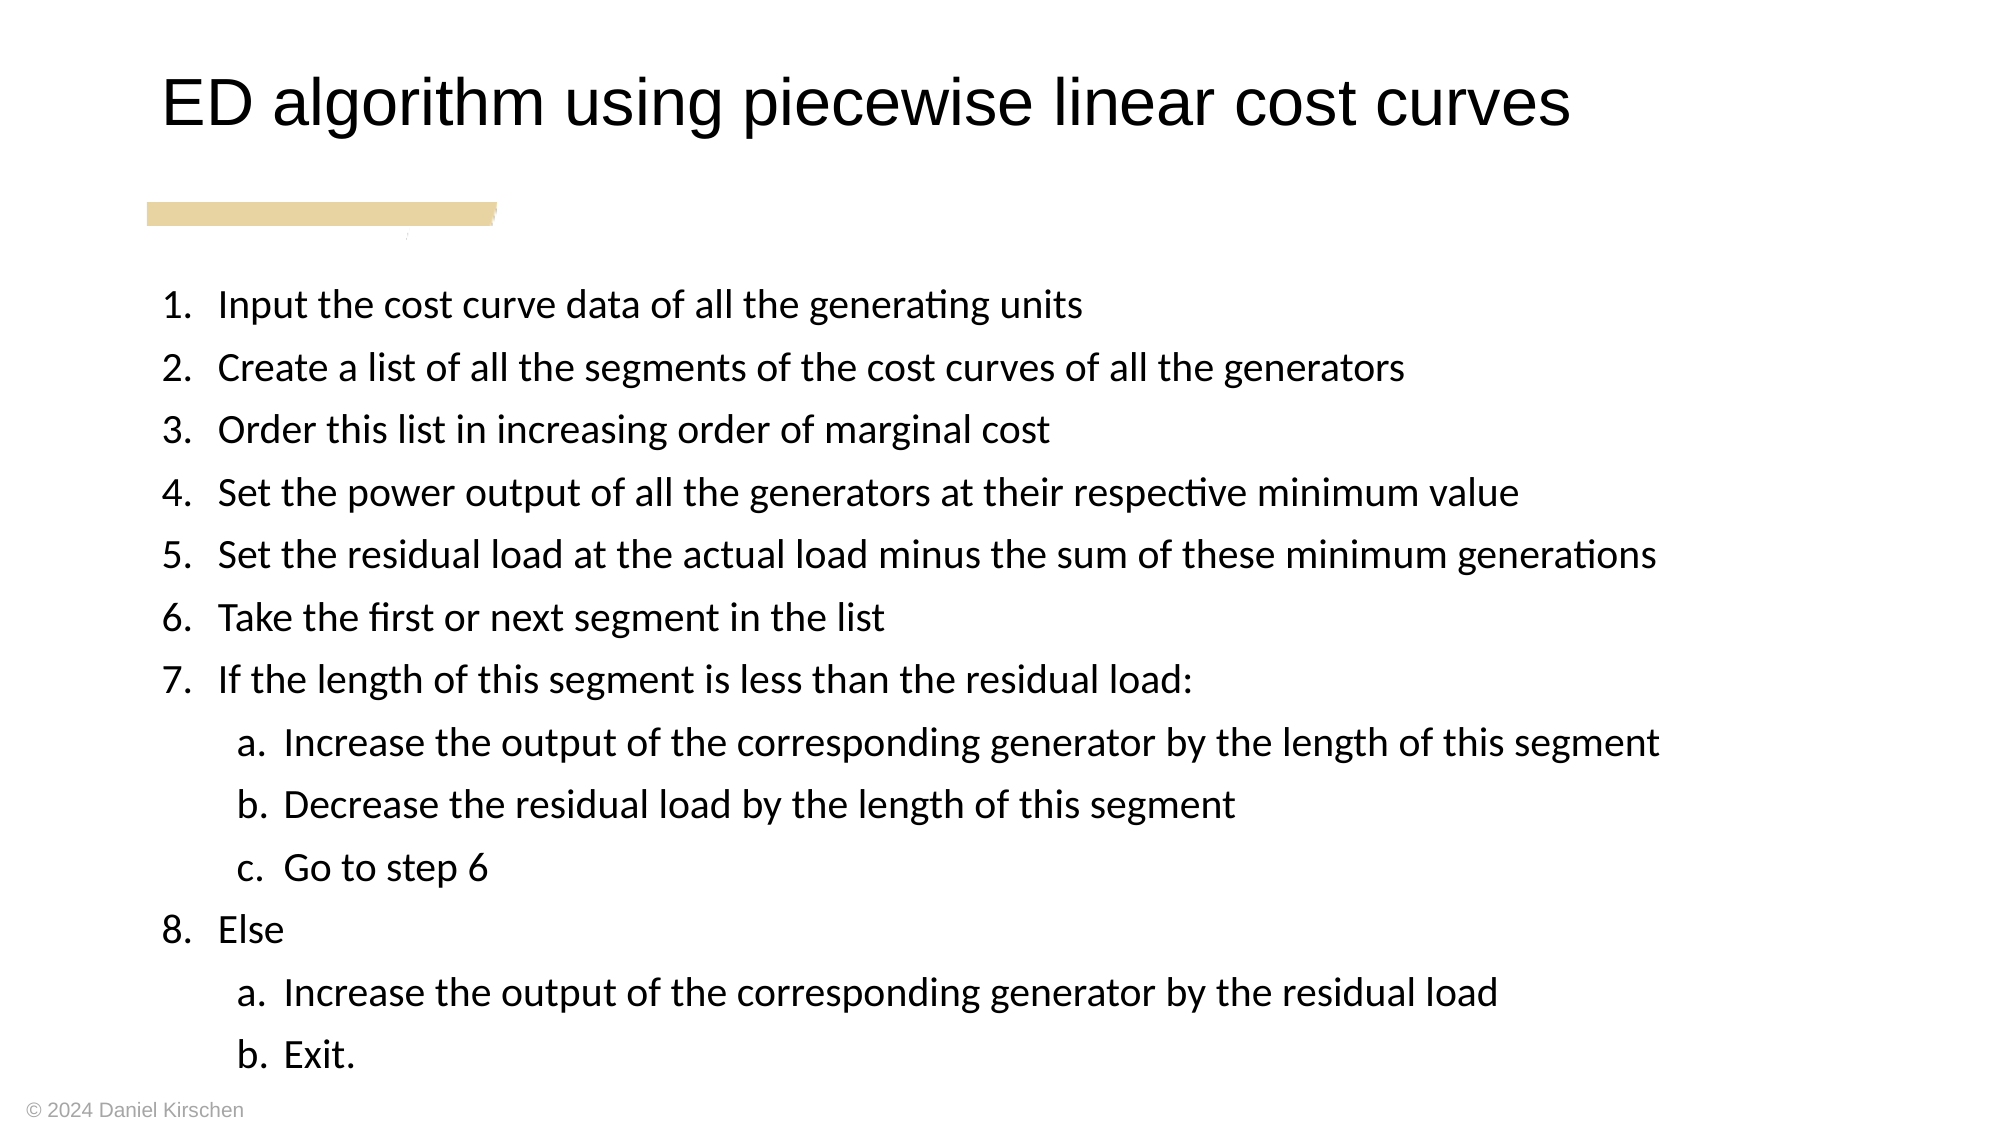

ED algorithm using piecewise linear cost curves
Input the cost curve data of all the generating units
Create a list of all the segments of the cost curves of all the generators
Order this list in increasing order of marginal cost
Set the power output of all the generators at their respective minimum value
Set the residual load at the actual load minus the sum of these minimum generations
Take the first or next segment in the list
If the length of this segment is less than the residual load:
Increase the output of the corresponding generator by the length of this segment
Decrease the residual load by the length of this segment
Go to step 6
Else
Increase the output of the corresponding generator by the residual load
Exit.